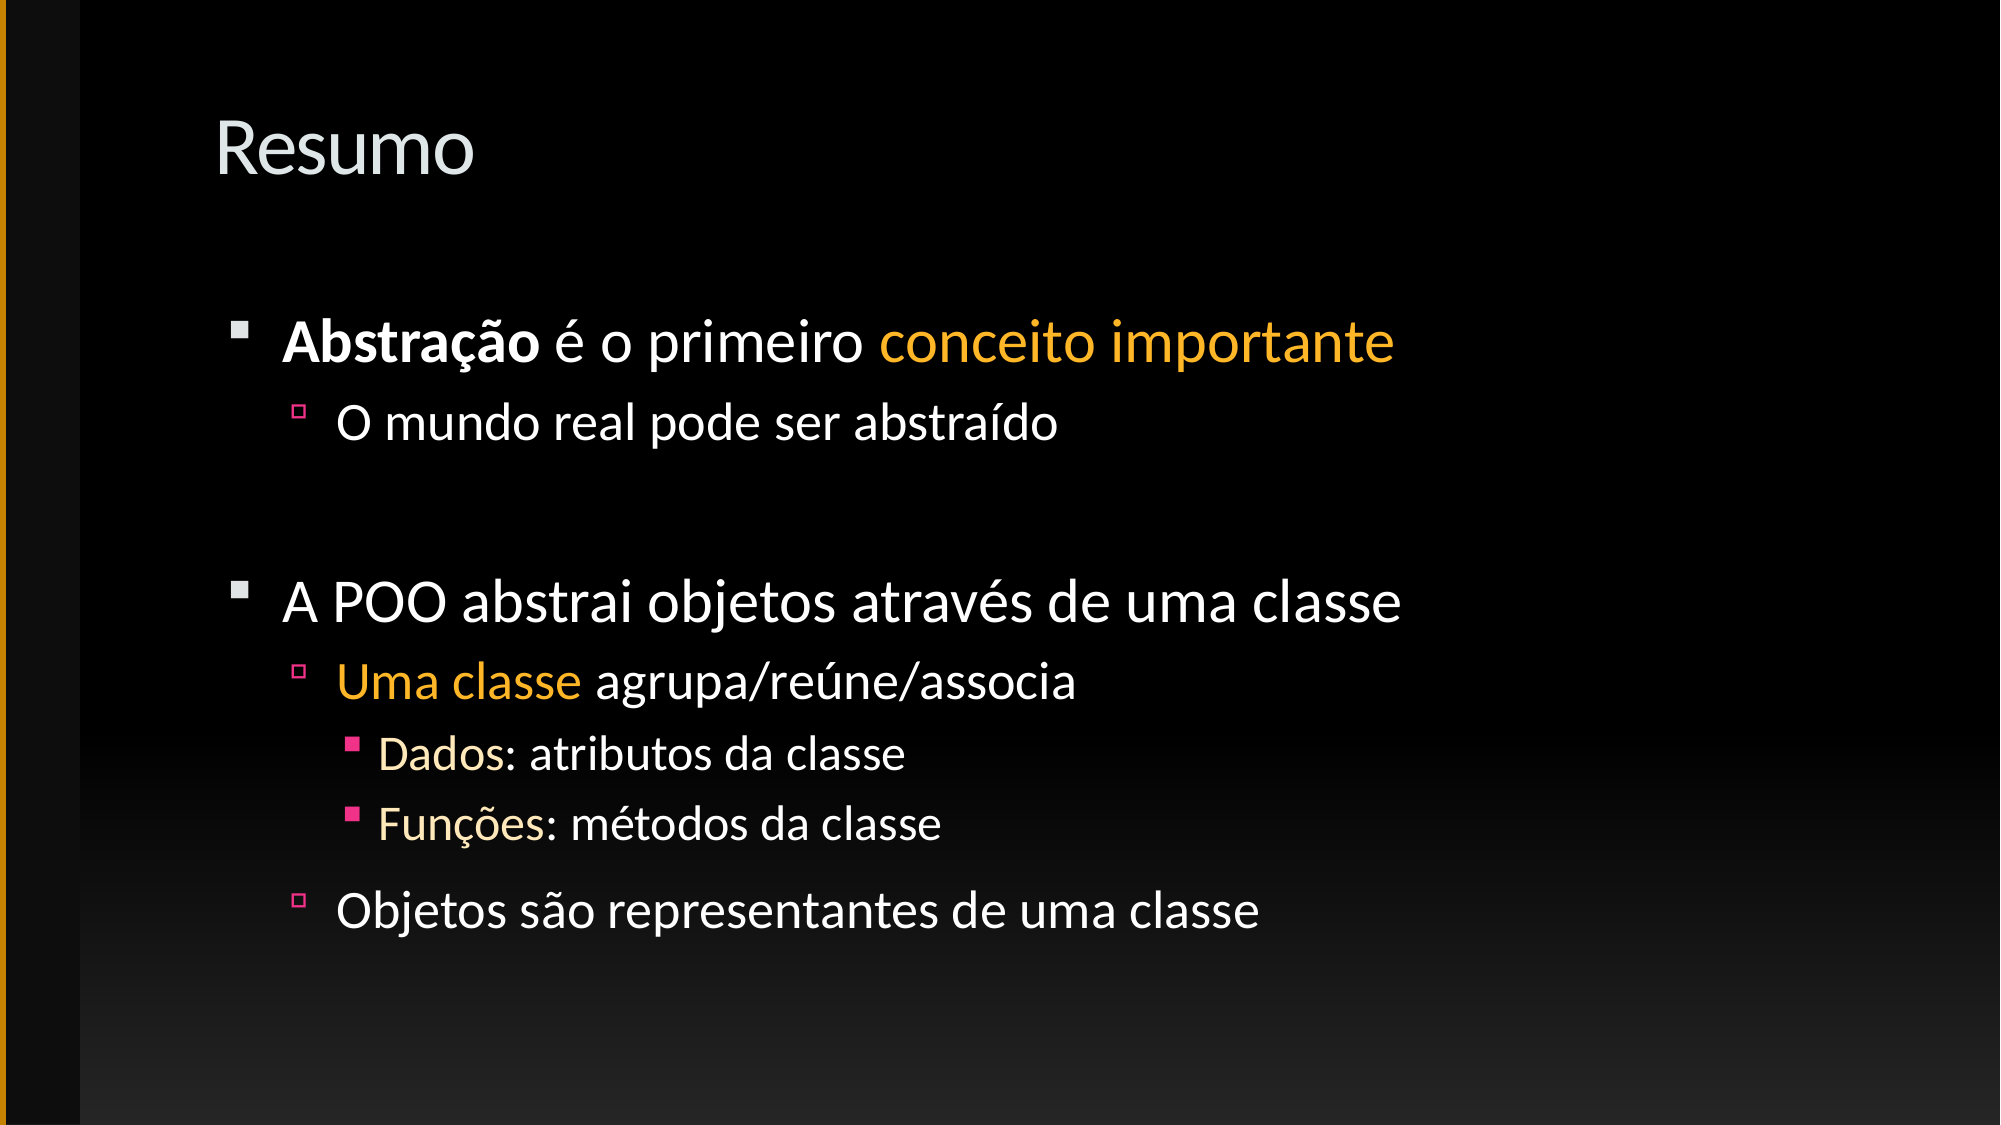

# Resumo
Abstração é o primeiro conceito importante
O mundo real pode ser abstraído

A POO abstrai objetos através de uma classe
Uma classe agrupa/reúne/associa
Dados: atributos da classe
Funções: métodos da classe
Objetos são representantes de uma classe